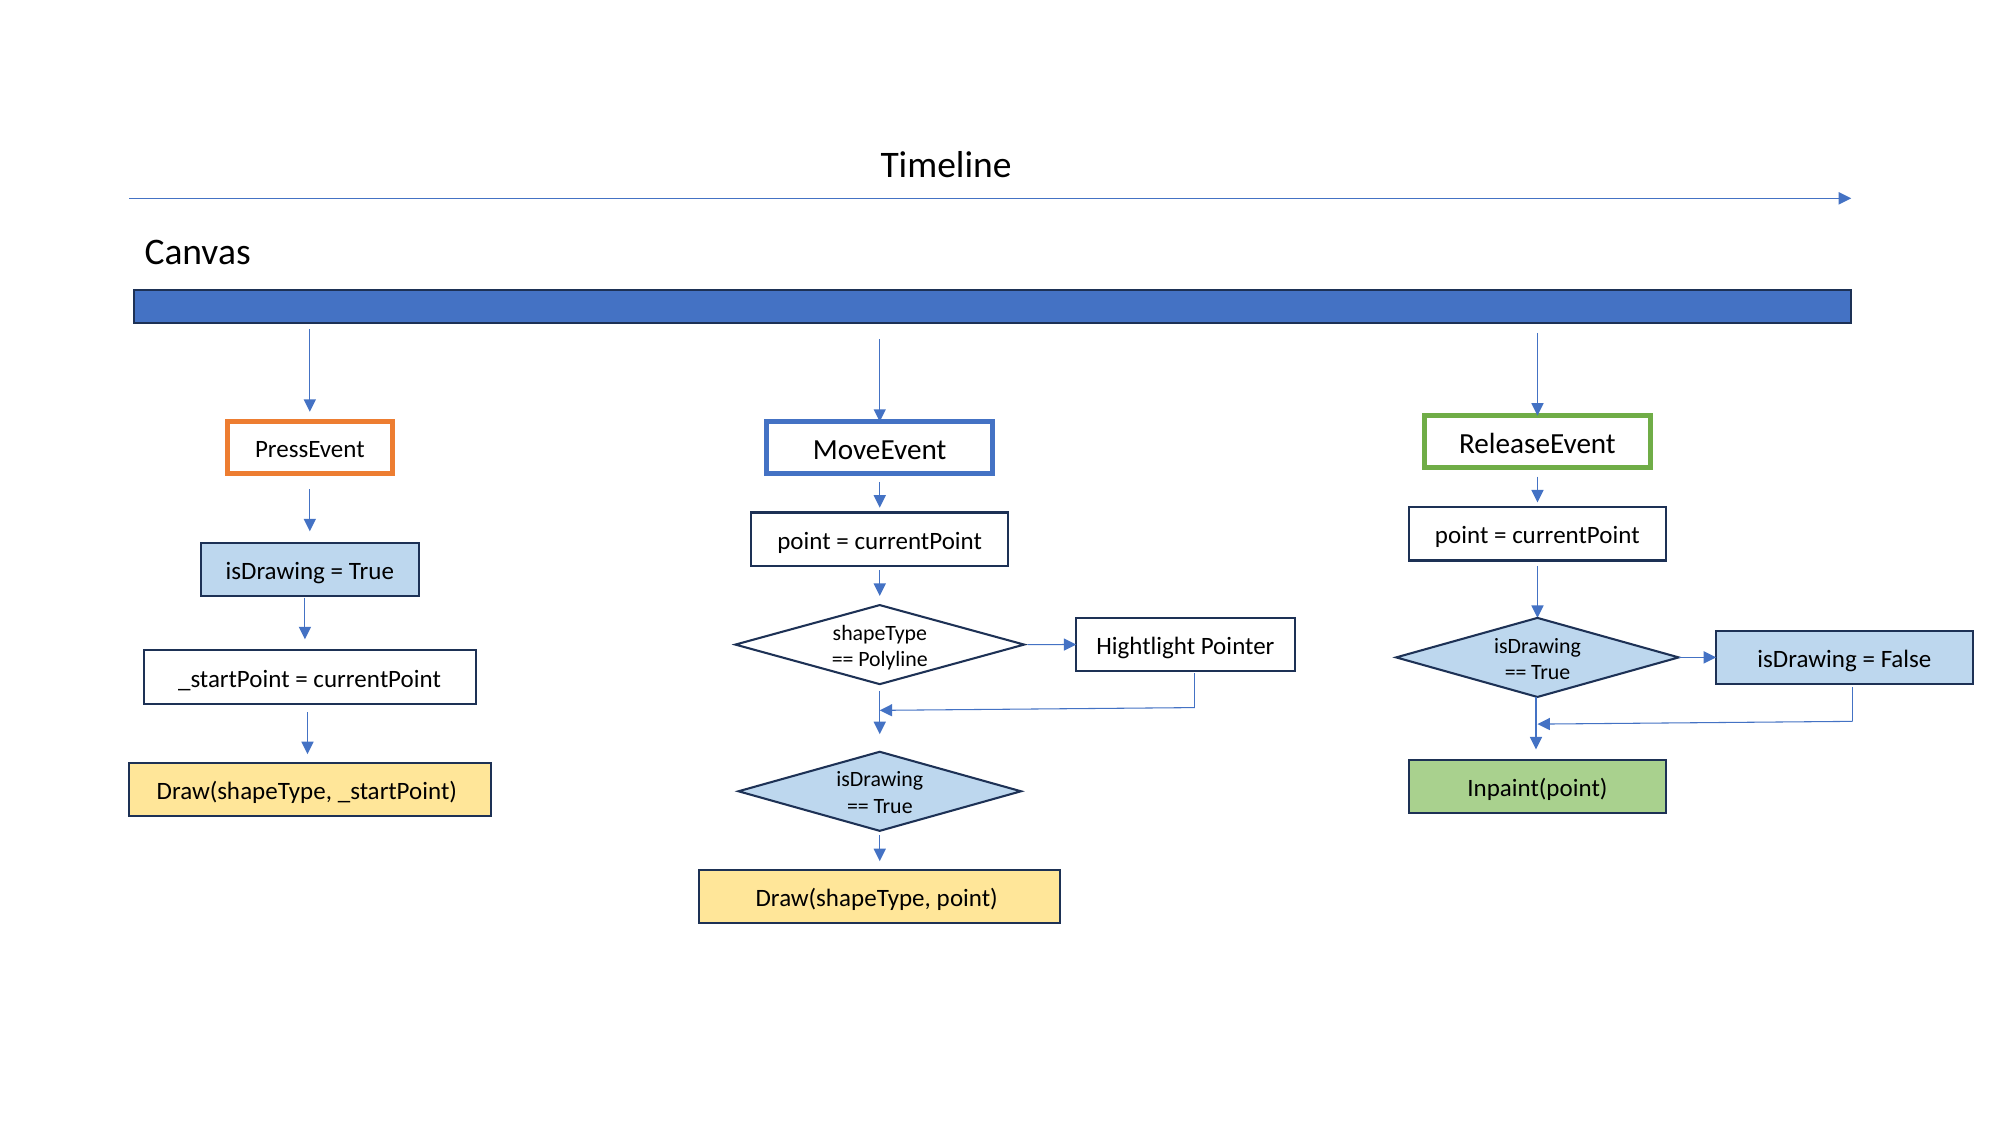

Timeline
Canvas

ReleaseEvent
PressEvent
MoveEvent
point = currentPoint
point = currentPoint
isDrawing = True
shapeType == Polyline
Hightlight Pointer
isDrawing == True
isDrawing = False
_startPoint = currentPoint
isDrawing == True
Inpaint(point)
Draw(shapeType, _startPoint)
Draw(shapeType, point)